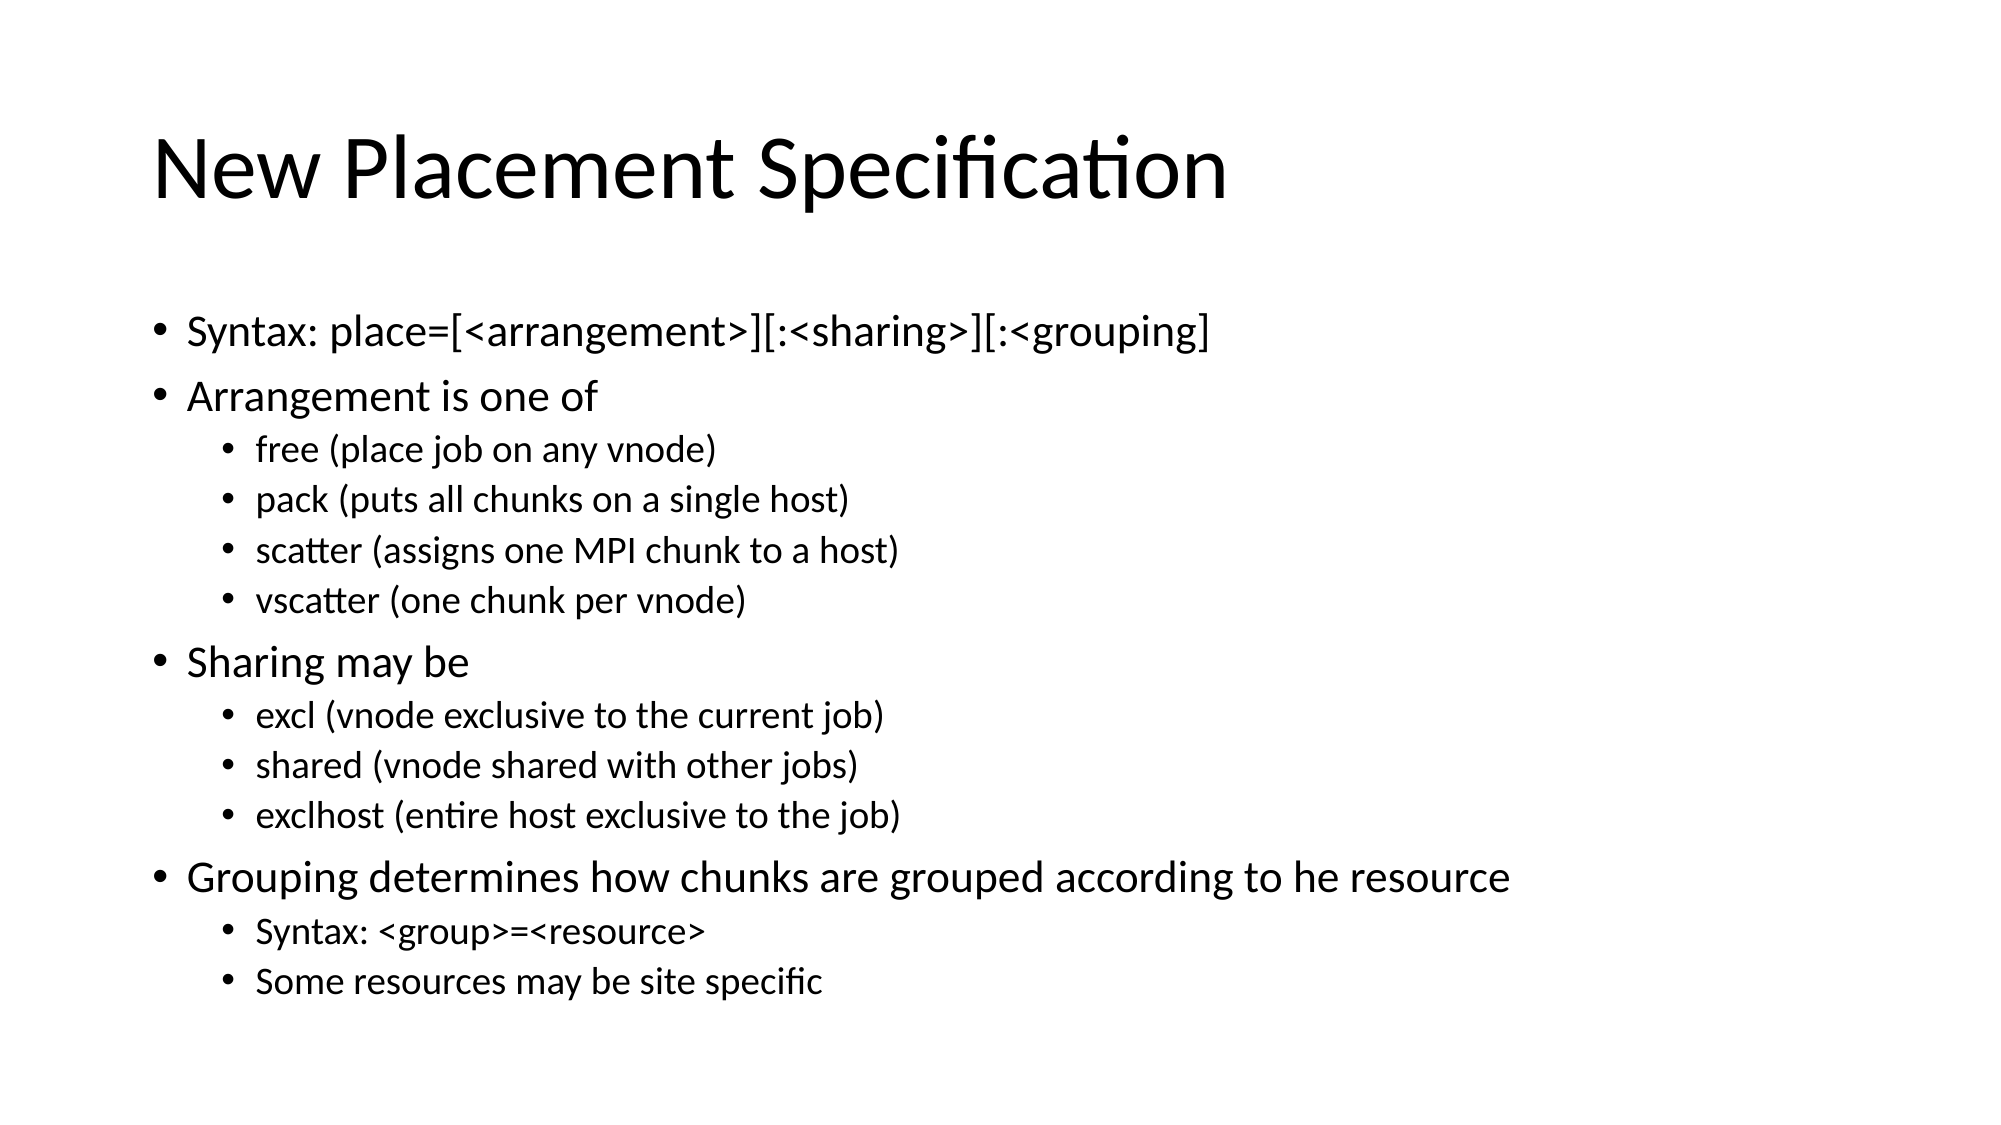

# New Placement Specification
Syntax: place=[<arrangement>][:<sharing>][:<grouping]
Arrangement is one of
free (place job on any vnode)
pack (puts all chunks on a single host)
scatter (assigns one MPI chunk to a host)
vscatter (one chunk per vnode)
Sharing may be
excl (vnode exclusive to the current job)
shared (vnode shared with other jobs)
exclhost (entire host exclusive to the job)
Grouping determines how chunks are grouped according to he resource
Syntax: <group>=<resource>
Some resources may be site specific